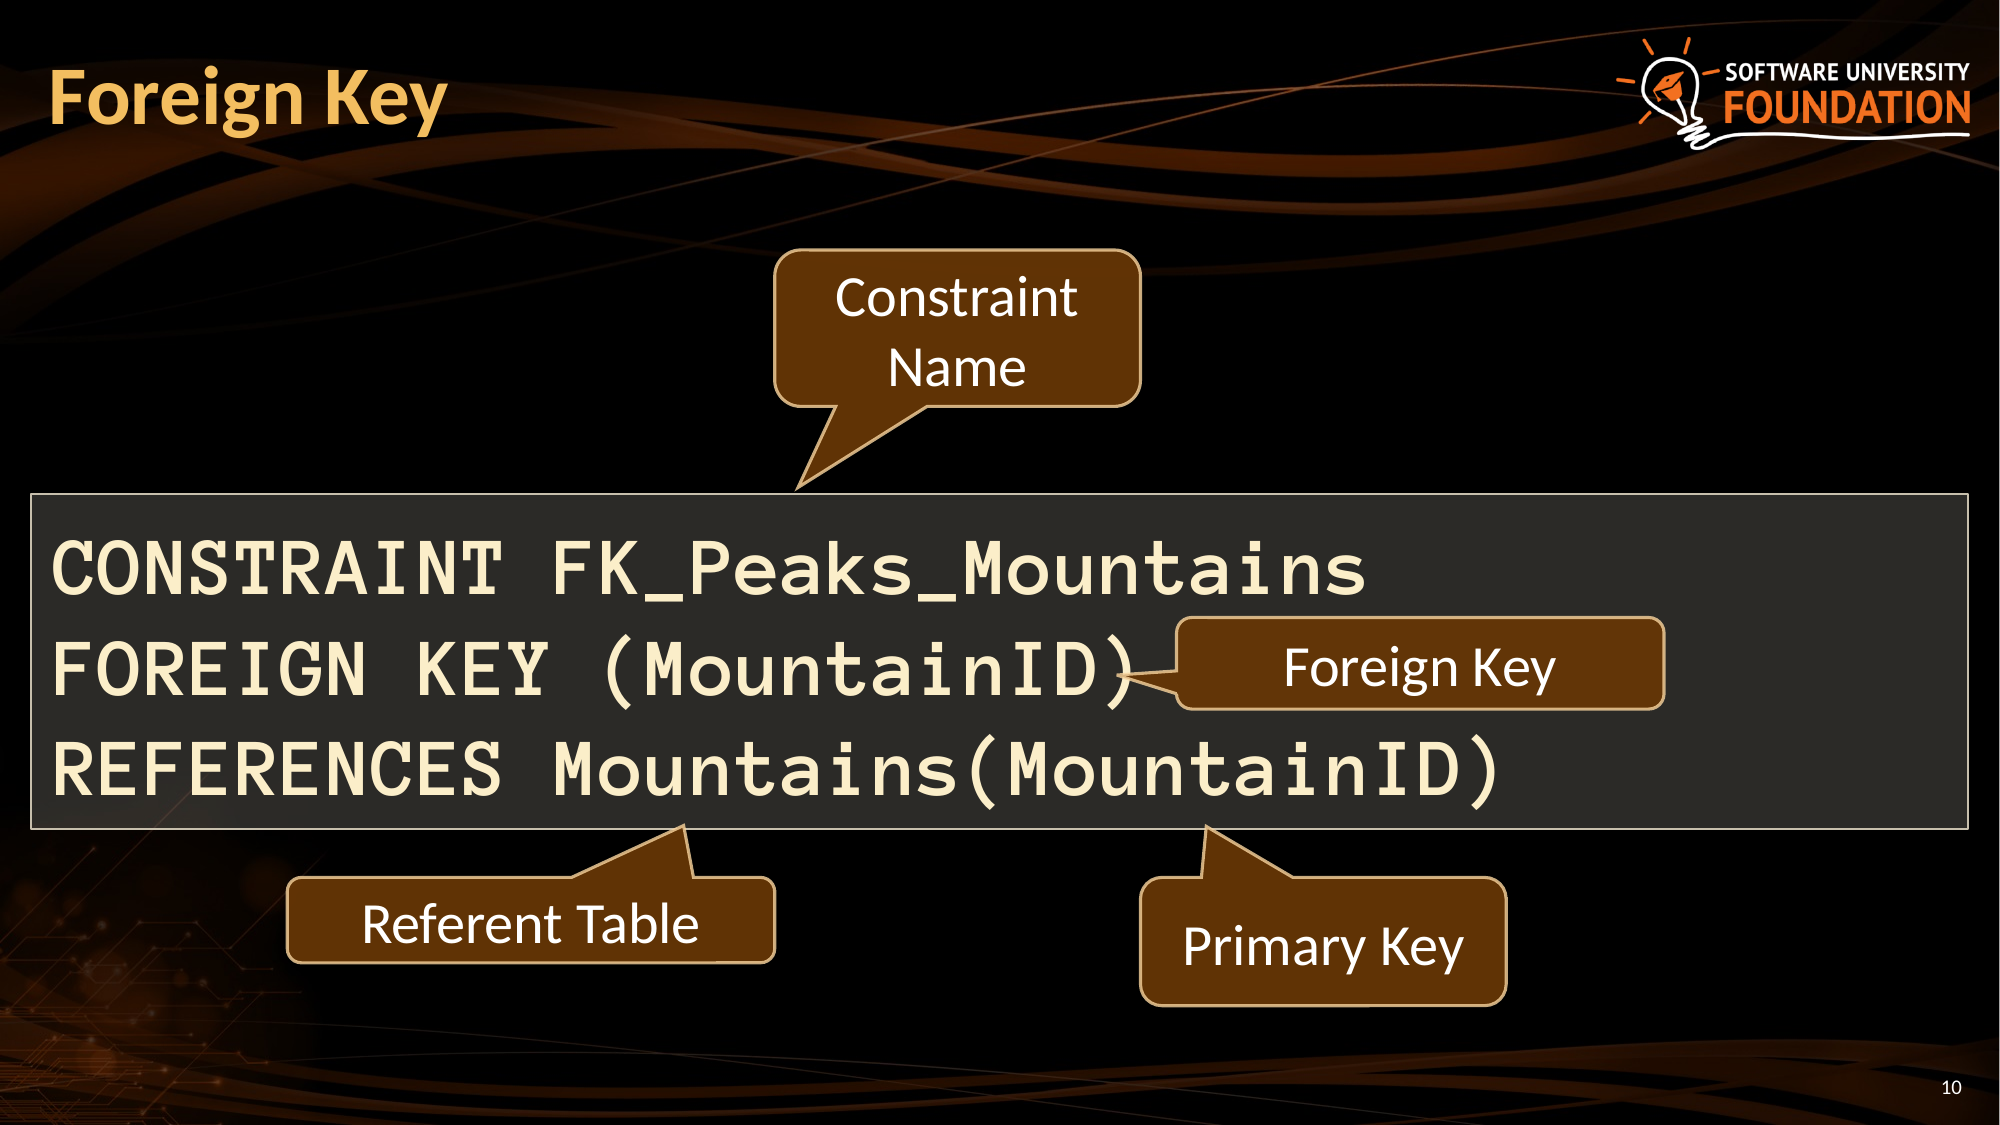

# Foreign Key
Constraint Name
CONSTRAINT FK_Peaks_Mountains
FOREIGN KEY (MountainID)
REFERENCES Mountains(MountainID)
Foreign Key
Referent Table
Primary Key
10